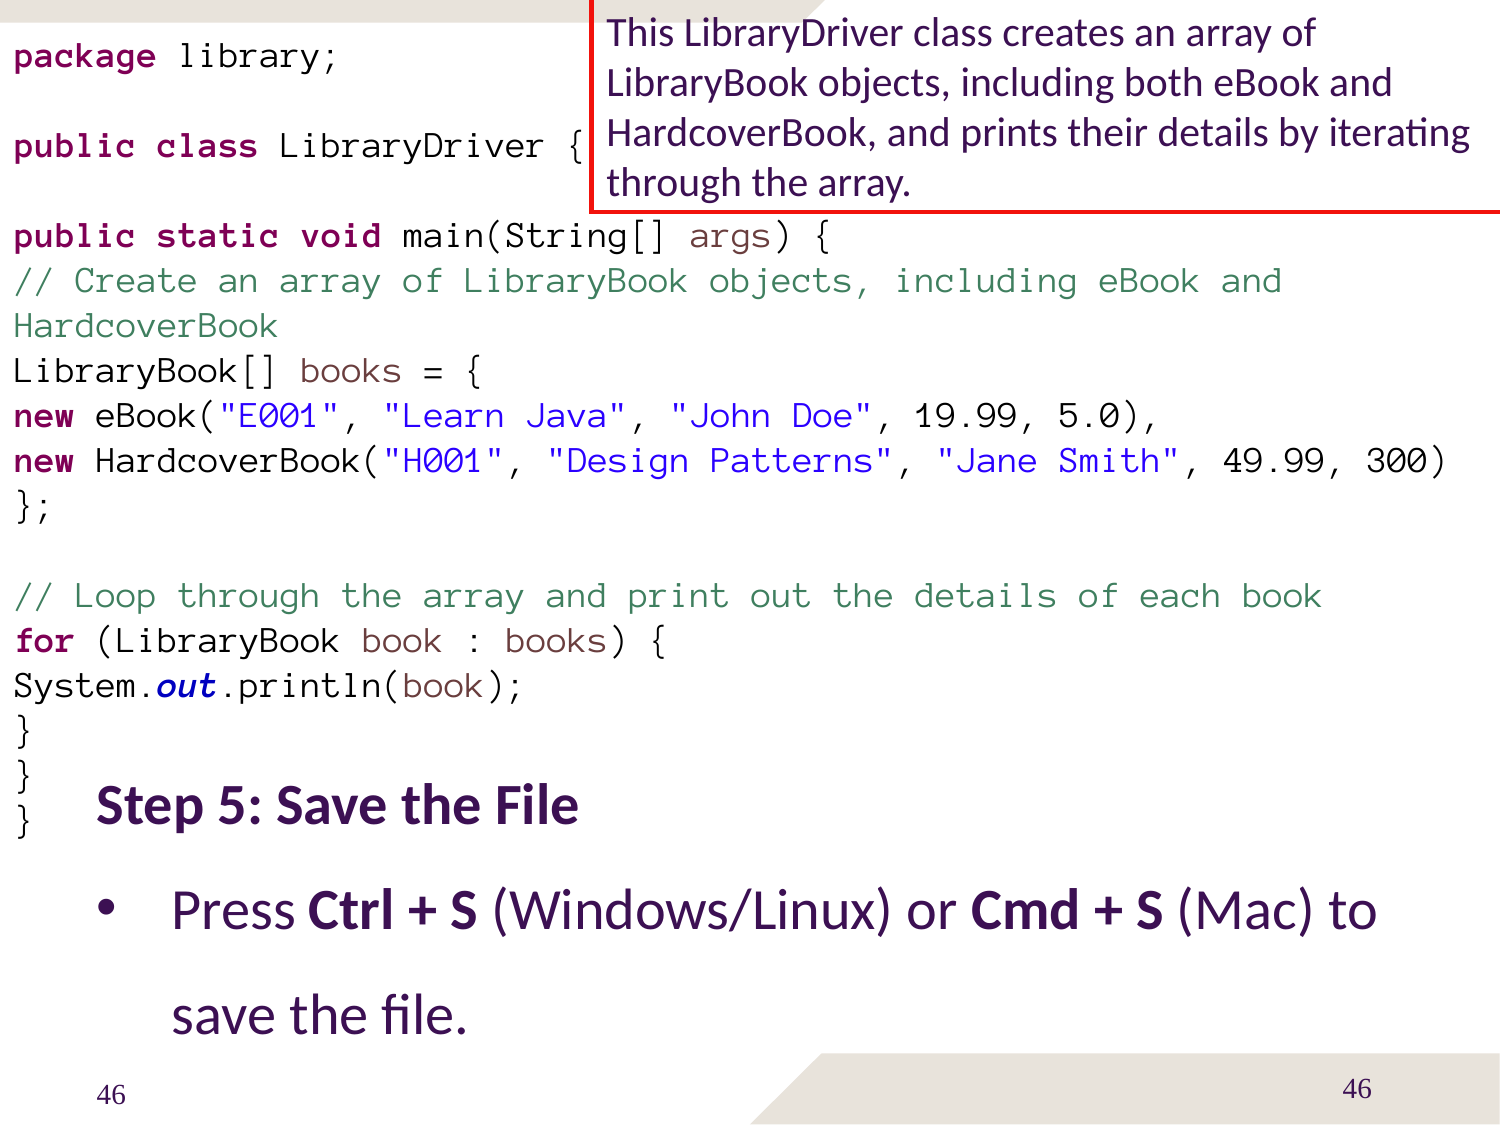

This LibraryDriver class creates an array of LibraryBook objects, including both eBook and HardcoverBook, and prints their details by iterating through the array.

package library;
public class LibraryDriver {

public static void main(String[] args) {
// Create an array of LibraryBook objects, including eBook and HardcoverBook
LibraryBook[] books = {
new eBook("E001", "Learn Java", "John Doe", 19.99, 5.0),
new HardcoverBook("H001", "Design Patterns", "Jane Smith", 49.99, 300)
};
// Loop through the array and print out the details of each book
for (LibraryBook book : books) {
System.out.println(book);
}
}
}
Step 5: Save the File
Press Ctrl + S (Windows/Linux) or Cmd + S (Mac) to save the file.
46
46